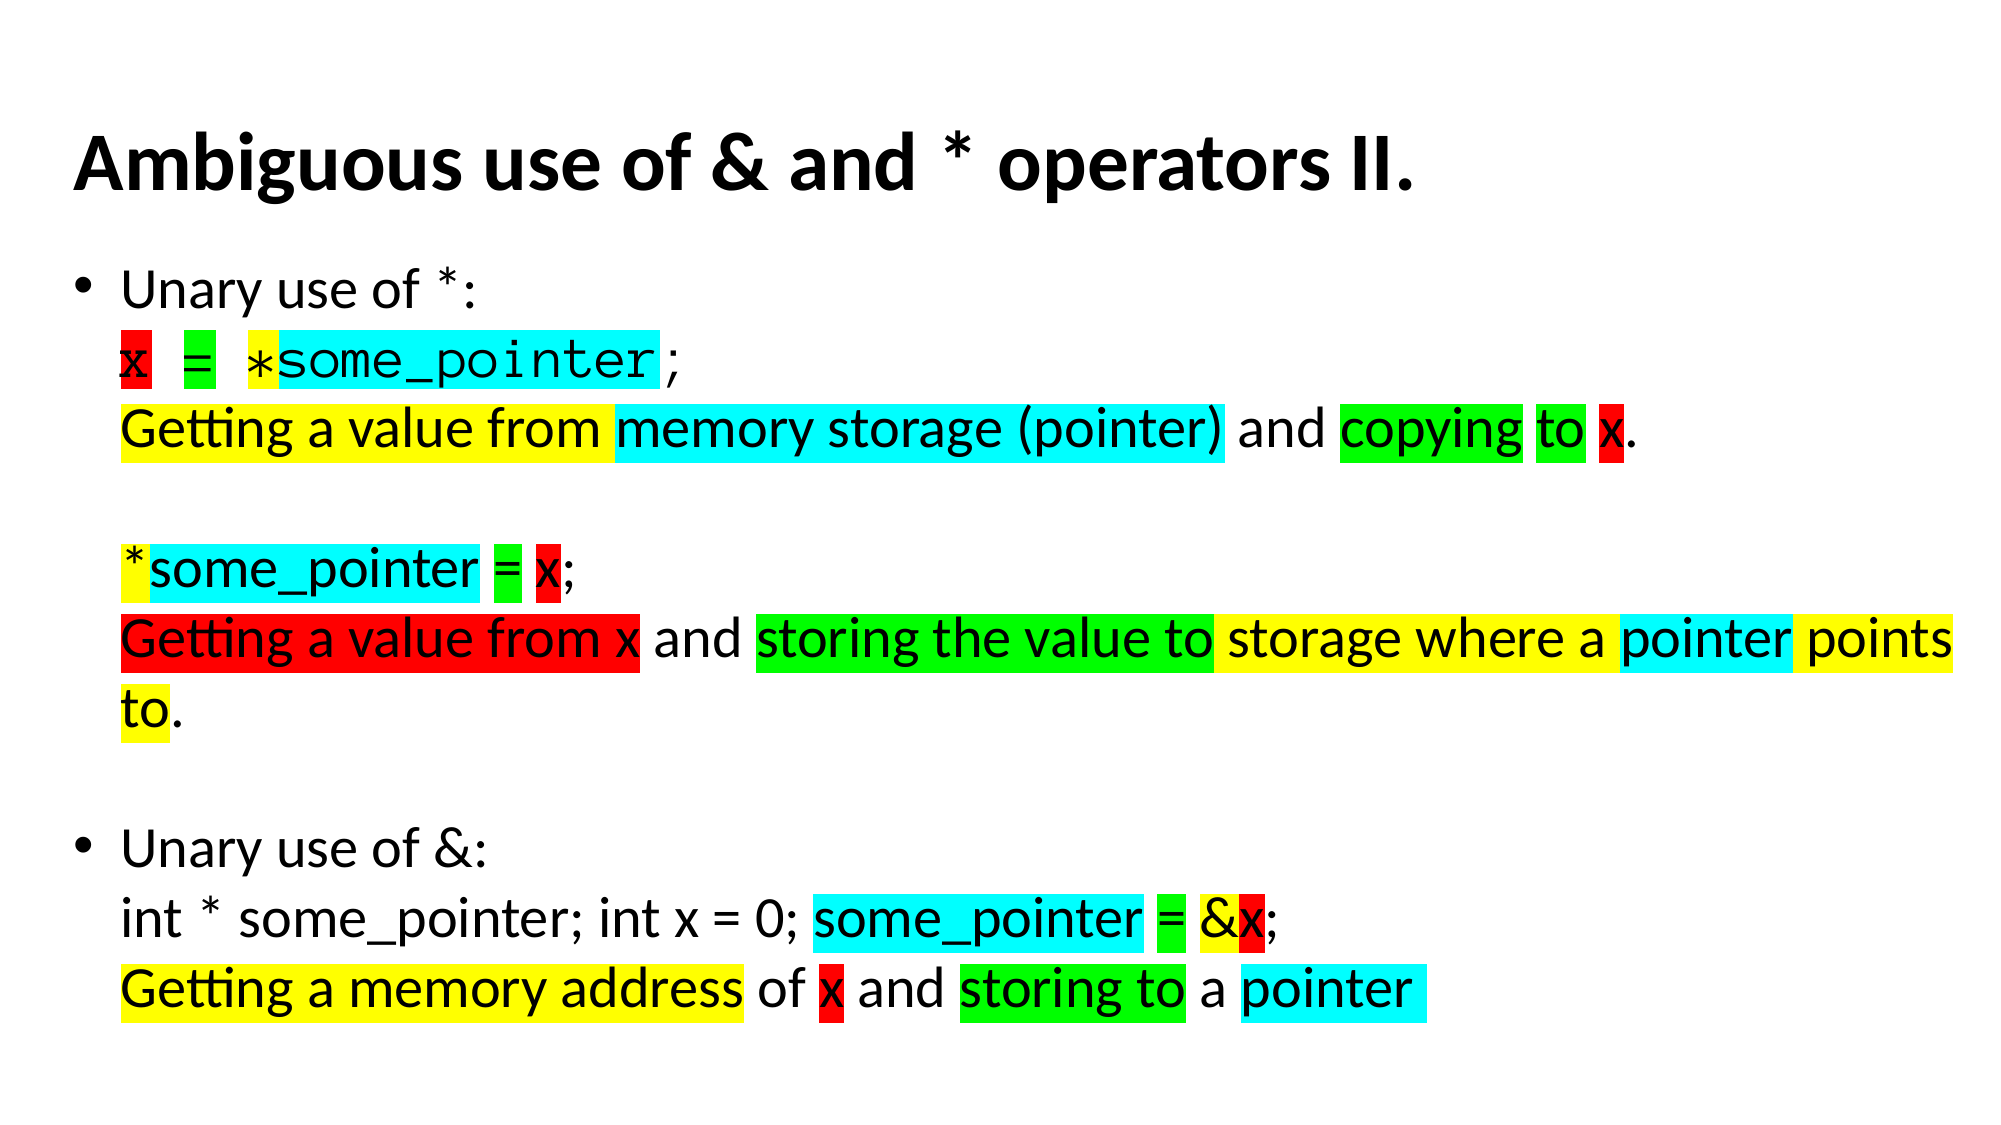

Ambiguous use of & and * operators II.
Unary use of *:
x = *some_pointer;
Getting a value from memory storage (pointer) and copying to x.
*some_pointer = x;
Getting a value from x and storing the value to storage where a pointer points to.
Unary use of &:
int * some_pointer; int x = 0; some_pointer = &x;
Getting a memory address of x and storing to a pointer